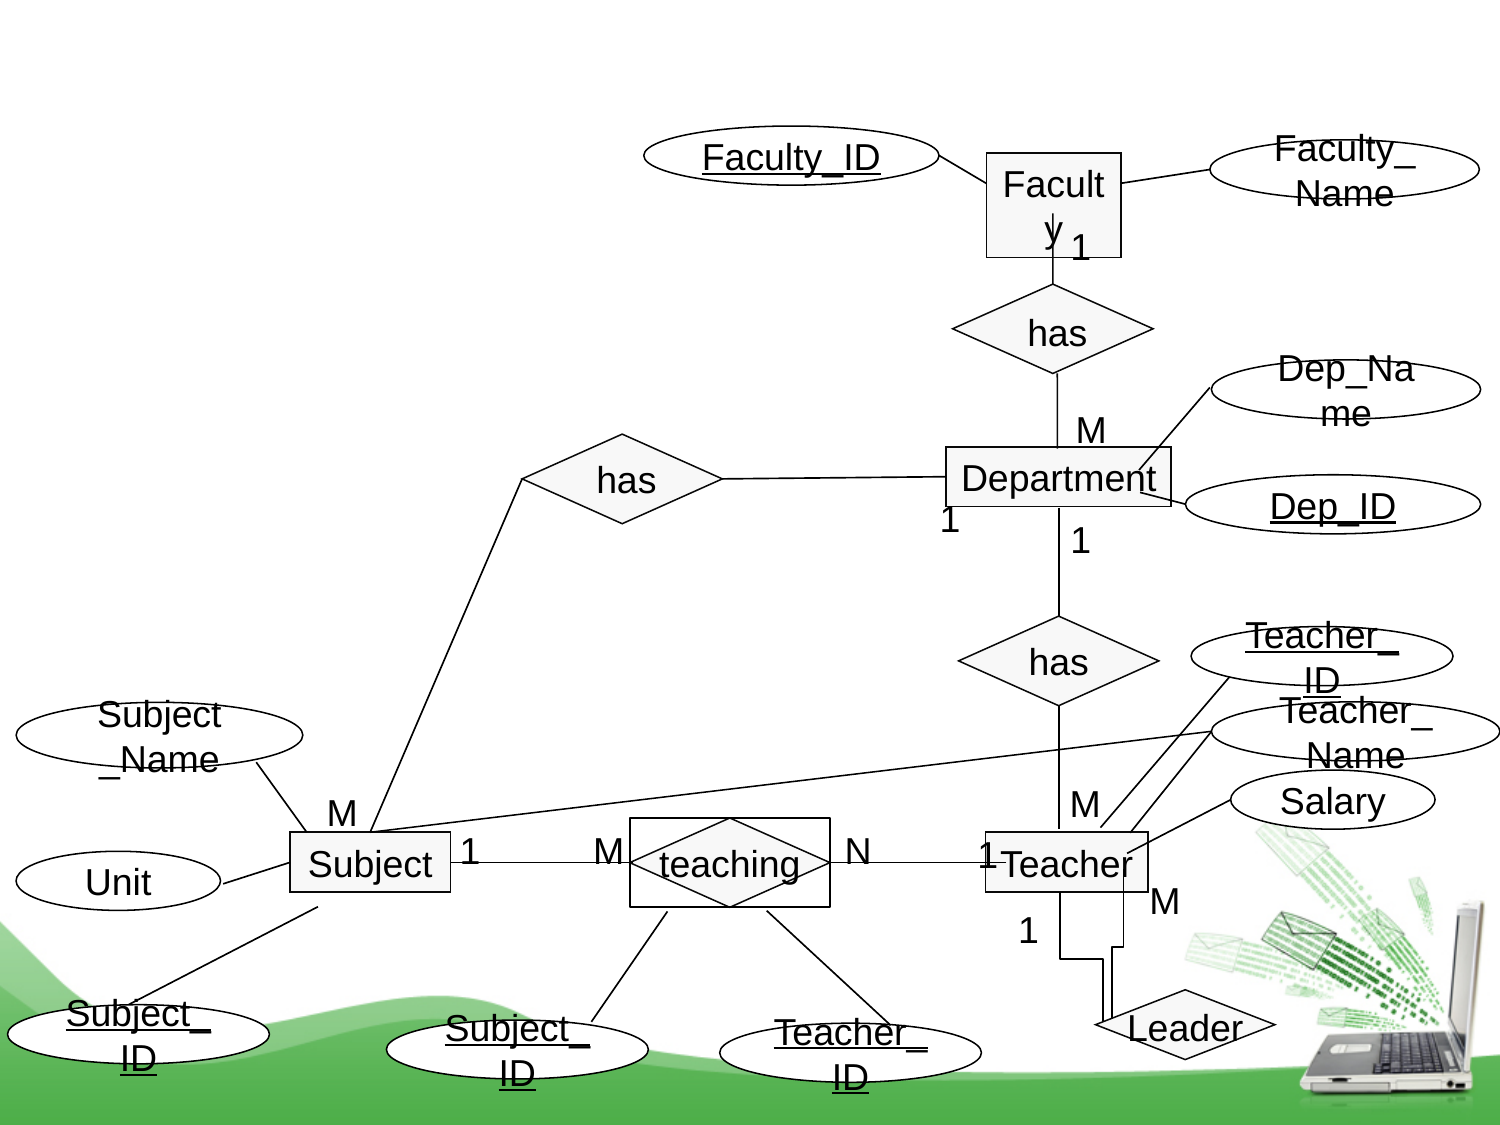

121
Faculty_ID
Faculty_Name

Dep_Name

has
Dep_ID
1
1

Teacher_ID
has
Teacher_Name
Subject _Name
Salary
M
M

1
M
N
1
teaching
Subject
Teacher
Unit
M
1

Leader
Subject_ID
Subject_ID
Teacher_ID
Faculty
1

has

M
Department